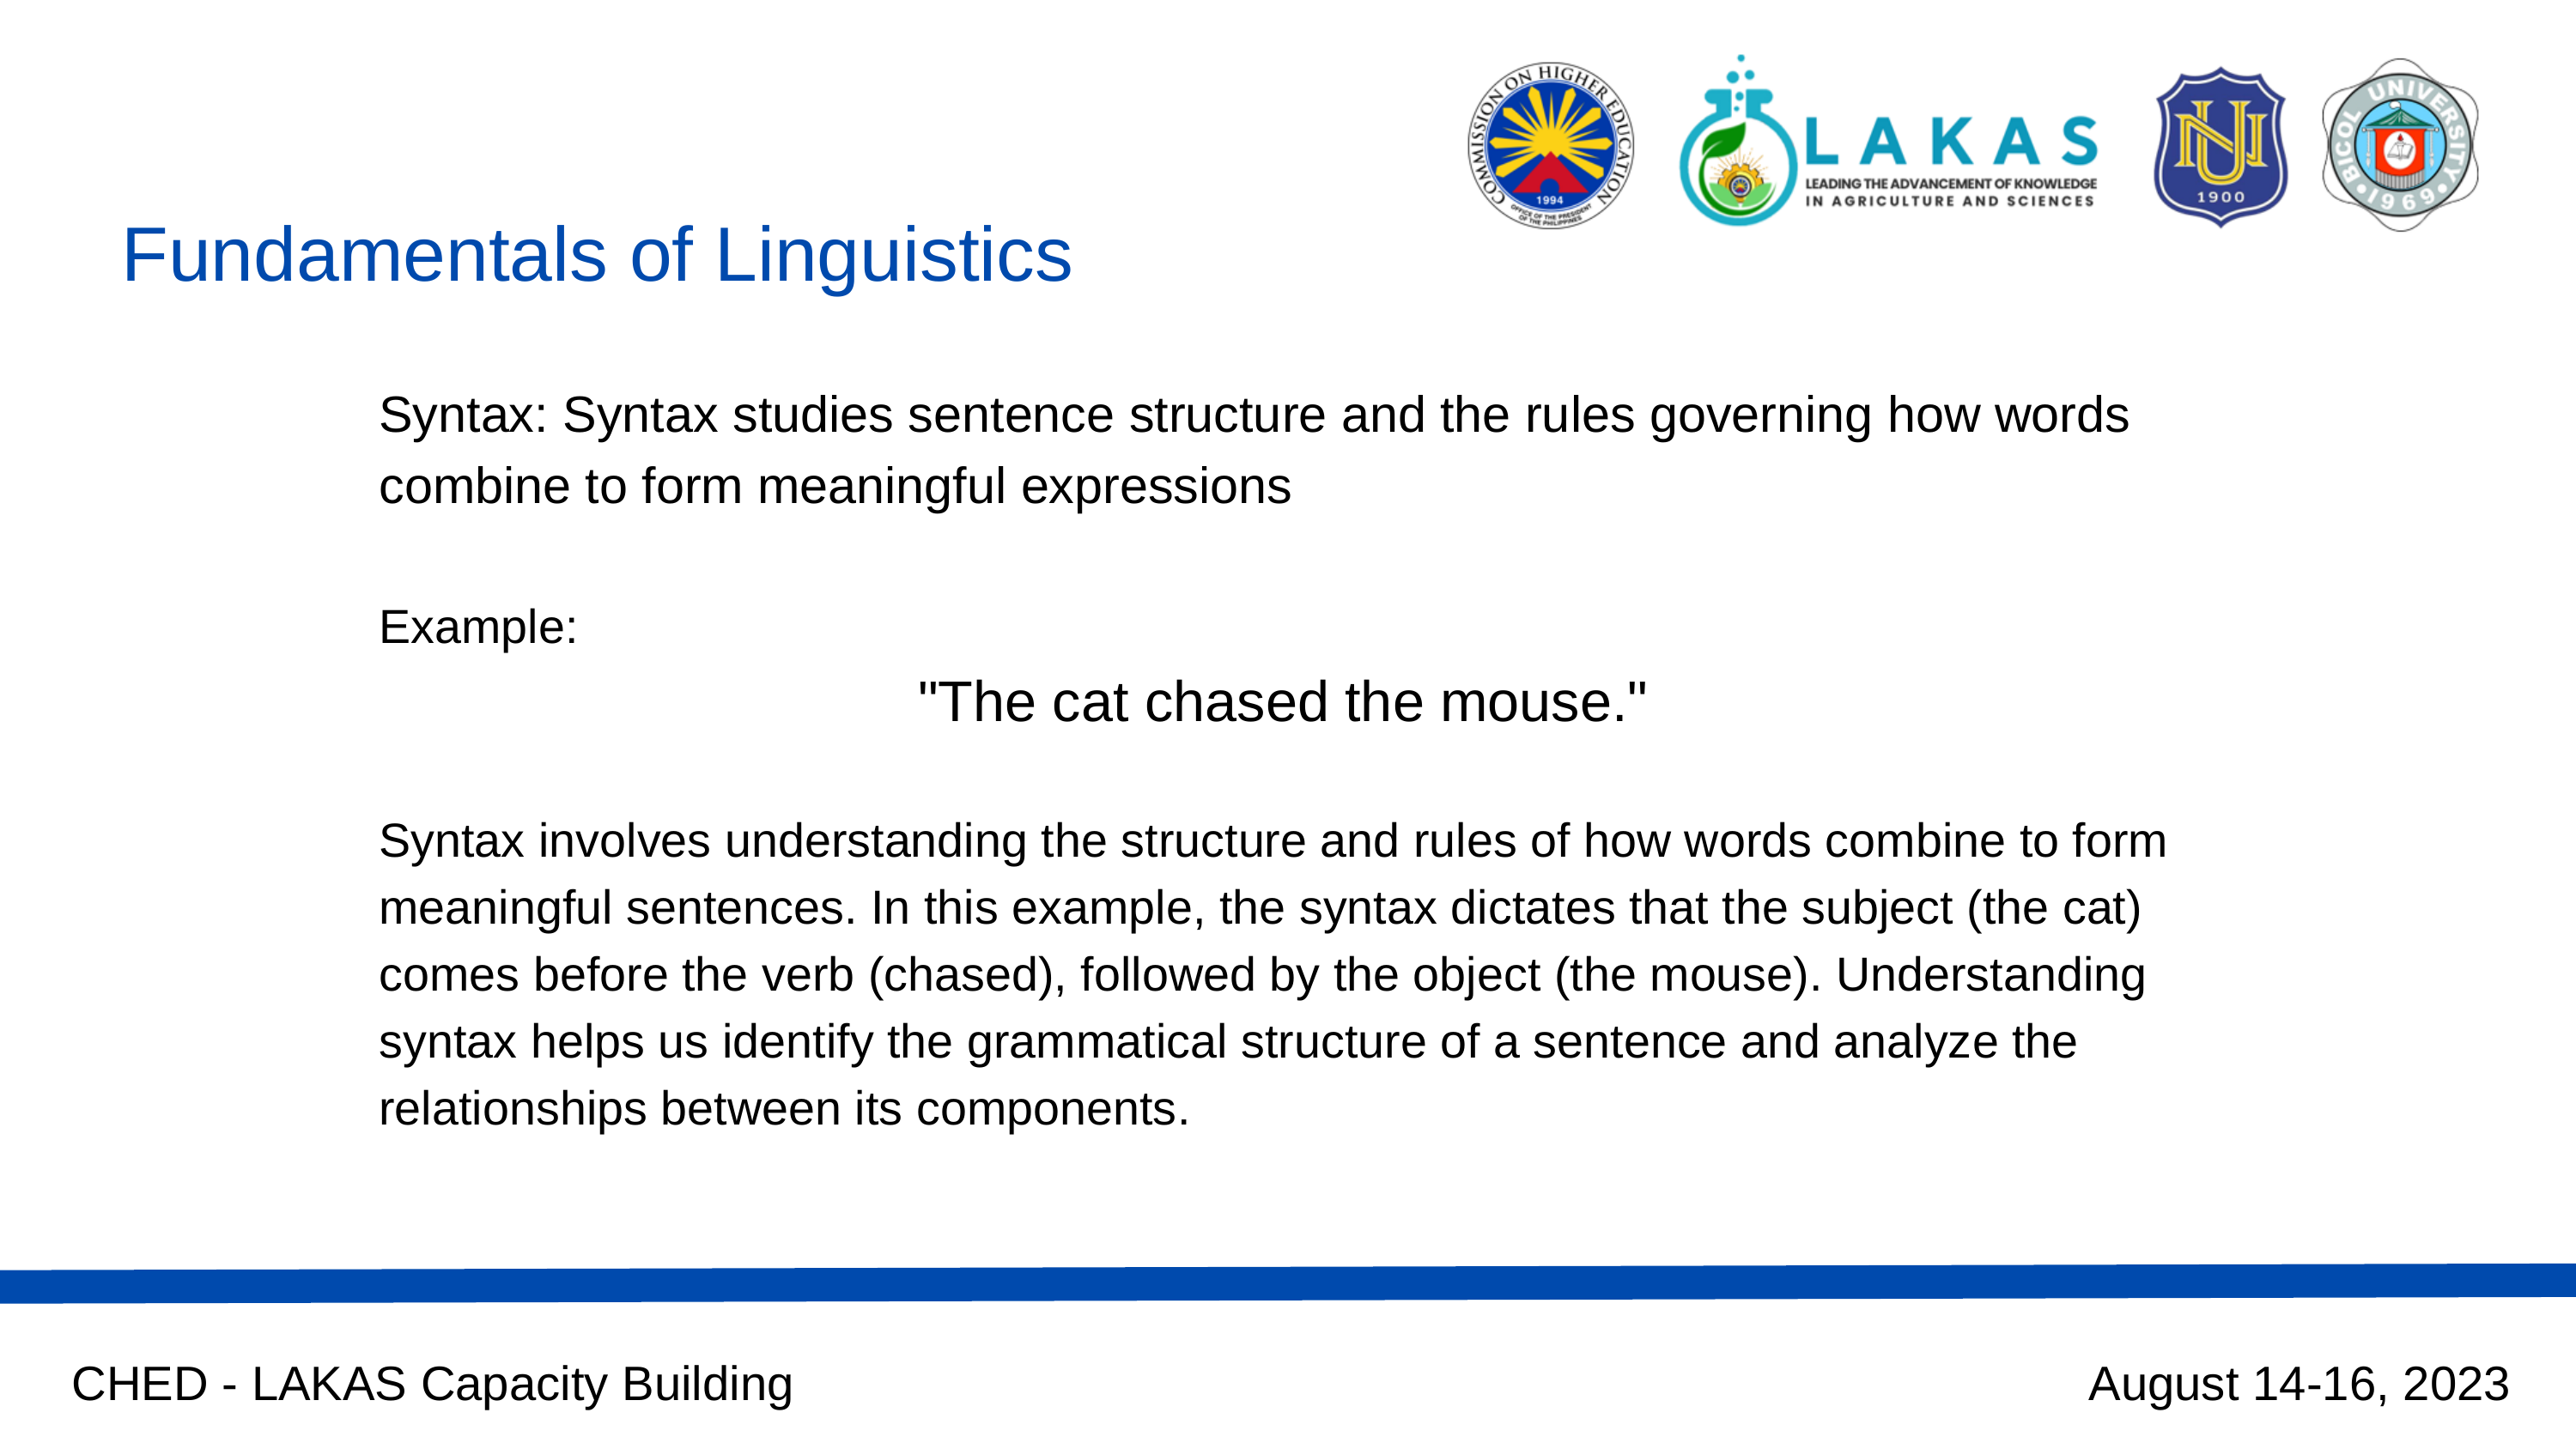

Fundamentals of Linguistics
Syntax: Syntax studies sentence structure and the rules governing how words combine to form meaningful expressions
Example:
"The cat chased the mouse."

Syntax involves understanding the structure and rules of how words combine to form meaningful sentences. In this example, the syntax dictates that the subject (the cat) comes before the verb (chased), followed by the object (the mouse). Understanding syntax helps us identify the grammatical structure of a sentence and analyze the relationships between its components.

CHED - LAKAS Capacity Building
August 14-16, 2023